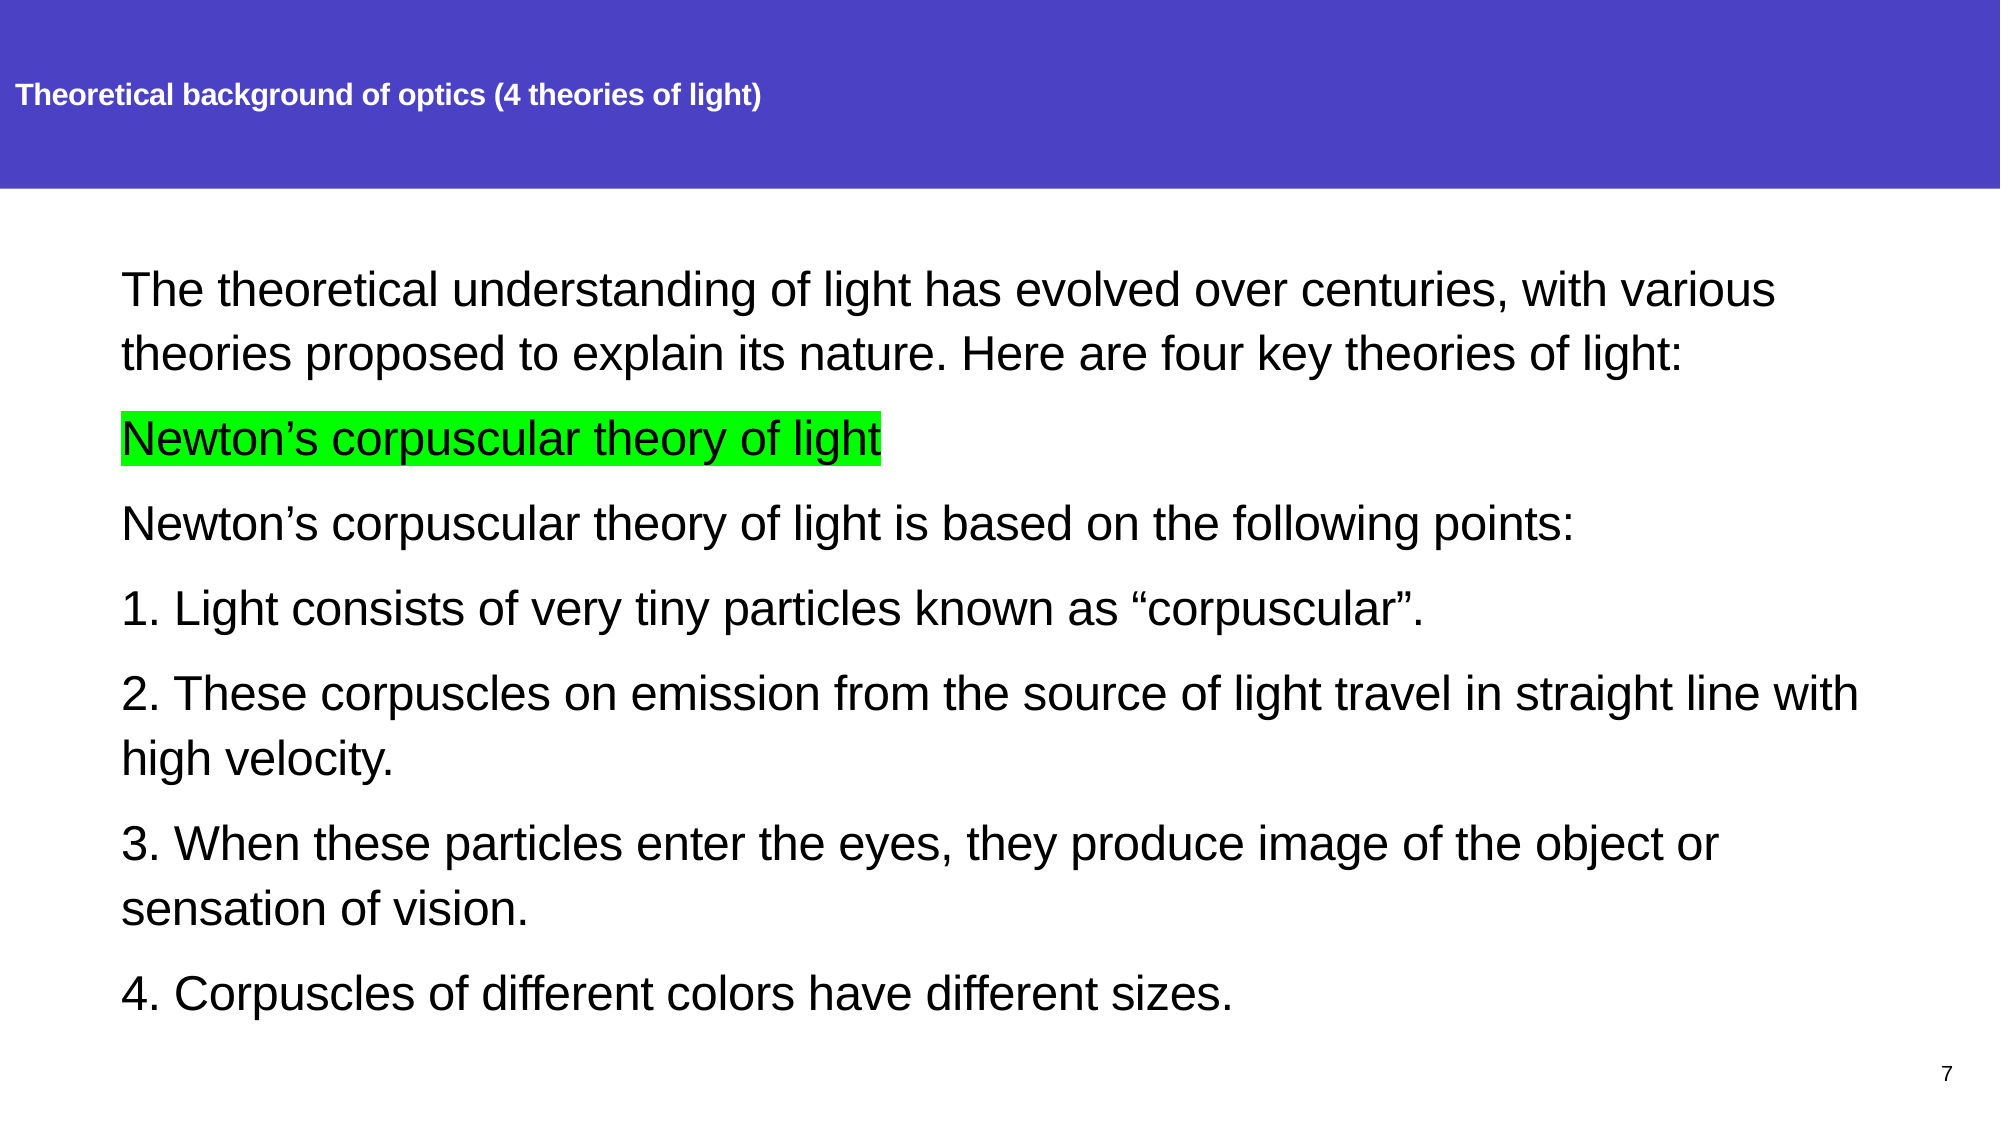

# Theoretical background of optics (4 theories of light)
The theoretical understanding of light has evolved over centuries, with various theories proposed to explain its nature. Here are four key theories of light:
Newton’s corpuscular theory of light
Newton’s corpuscular theory of light is based on the following points:
1. Light consists of very tiny particles known as “corpuscular”.
2. These corpuscles on emission from the source of light travel in straight line with high velocity.
3. When these particles enter the eyes, they produce image of the object or sensation of vision.
4. Corpuscles of different colors have different sizes.
7